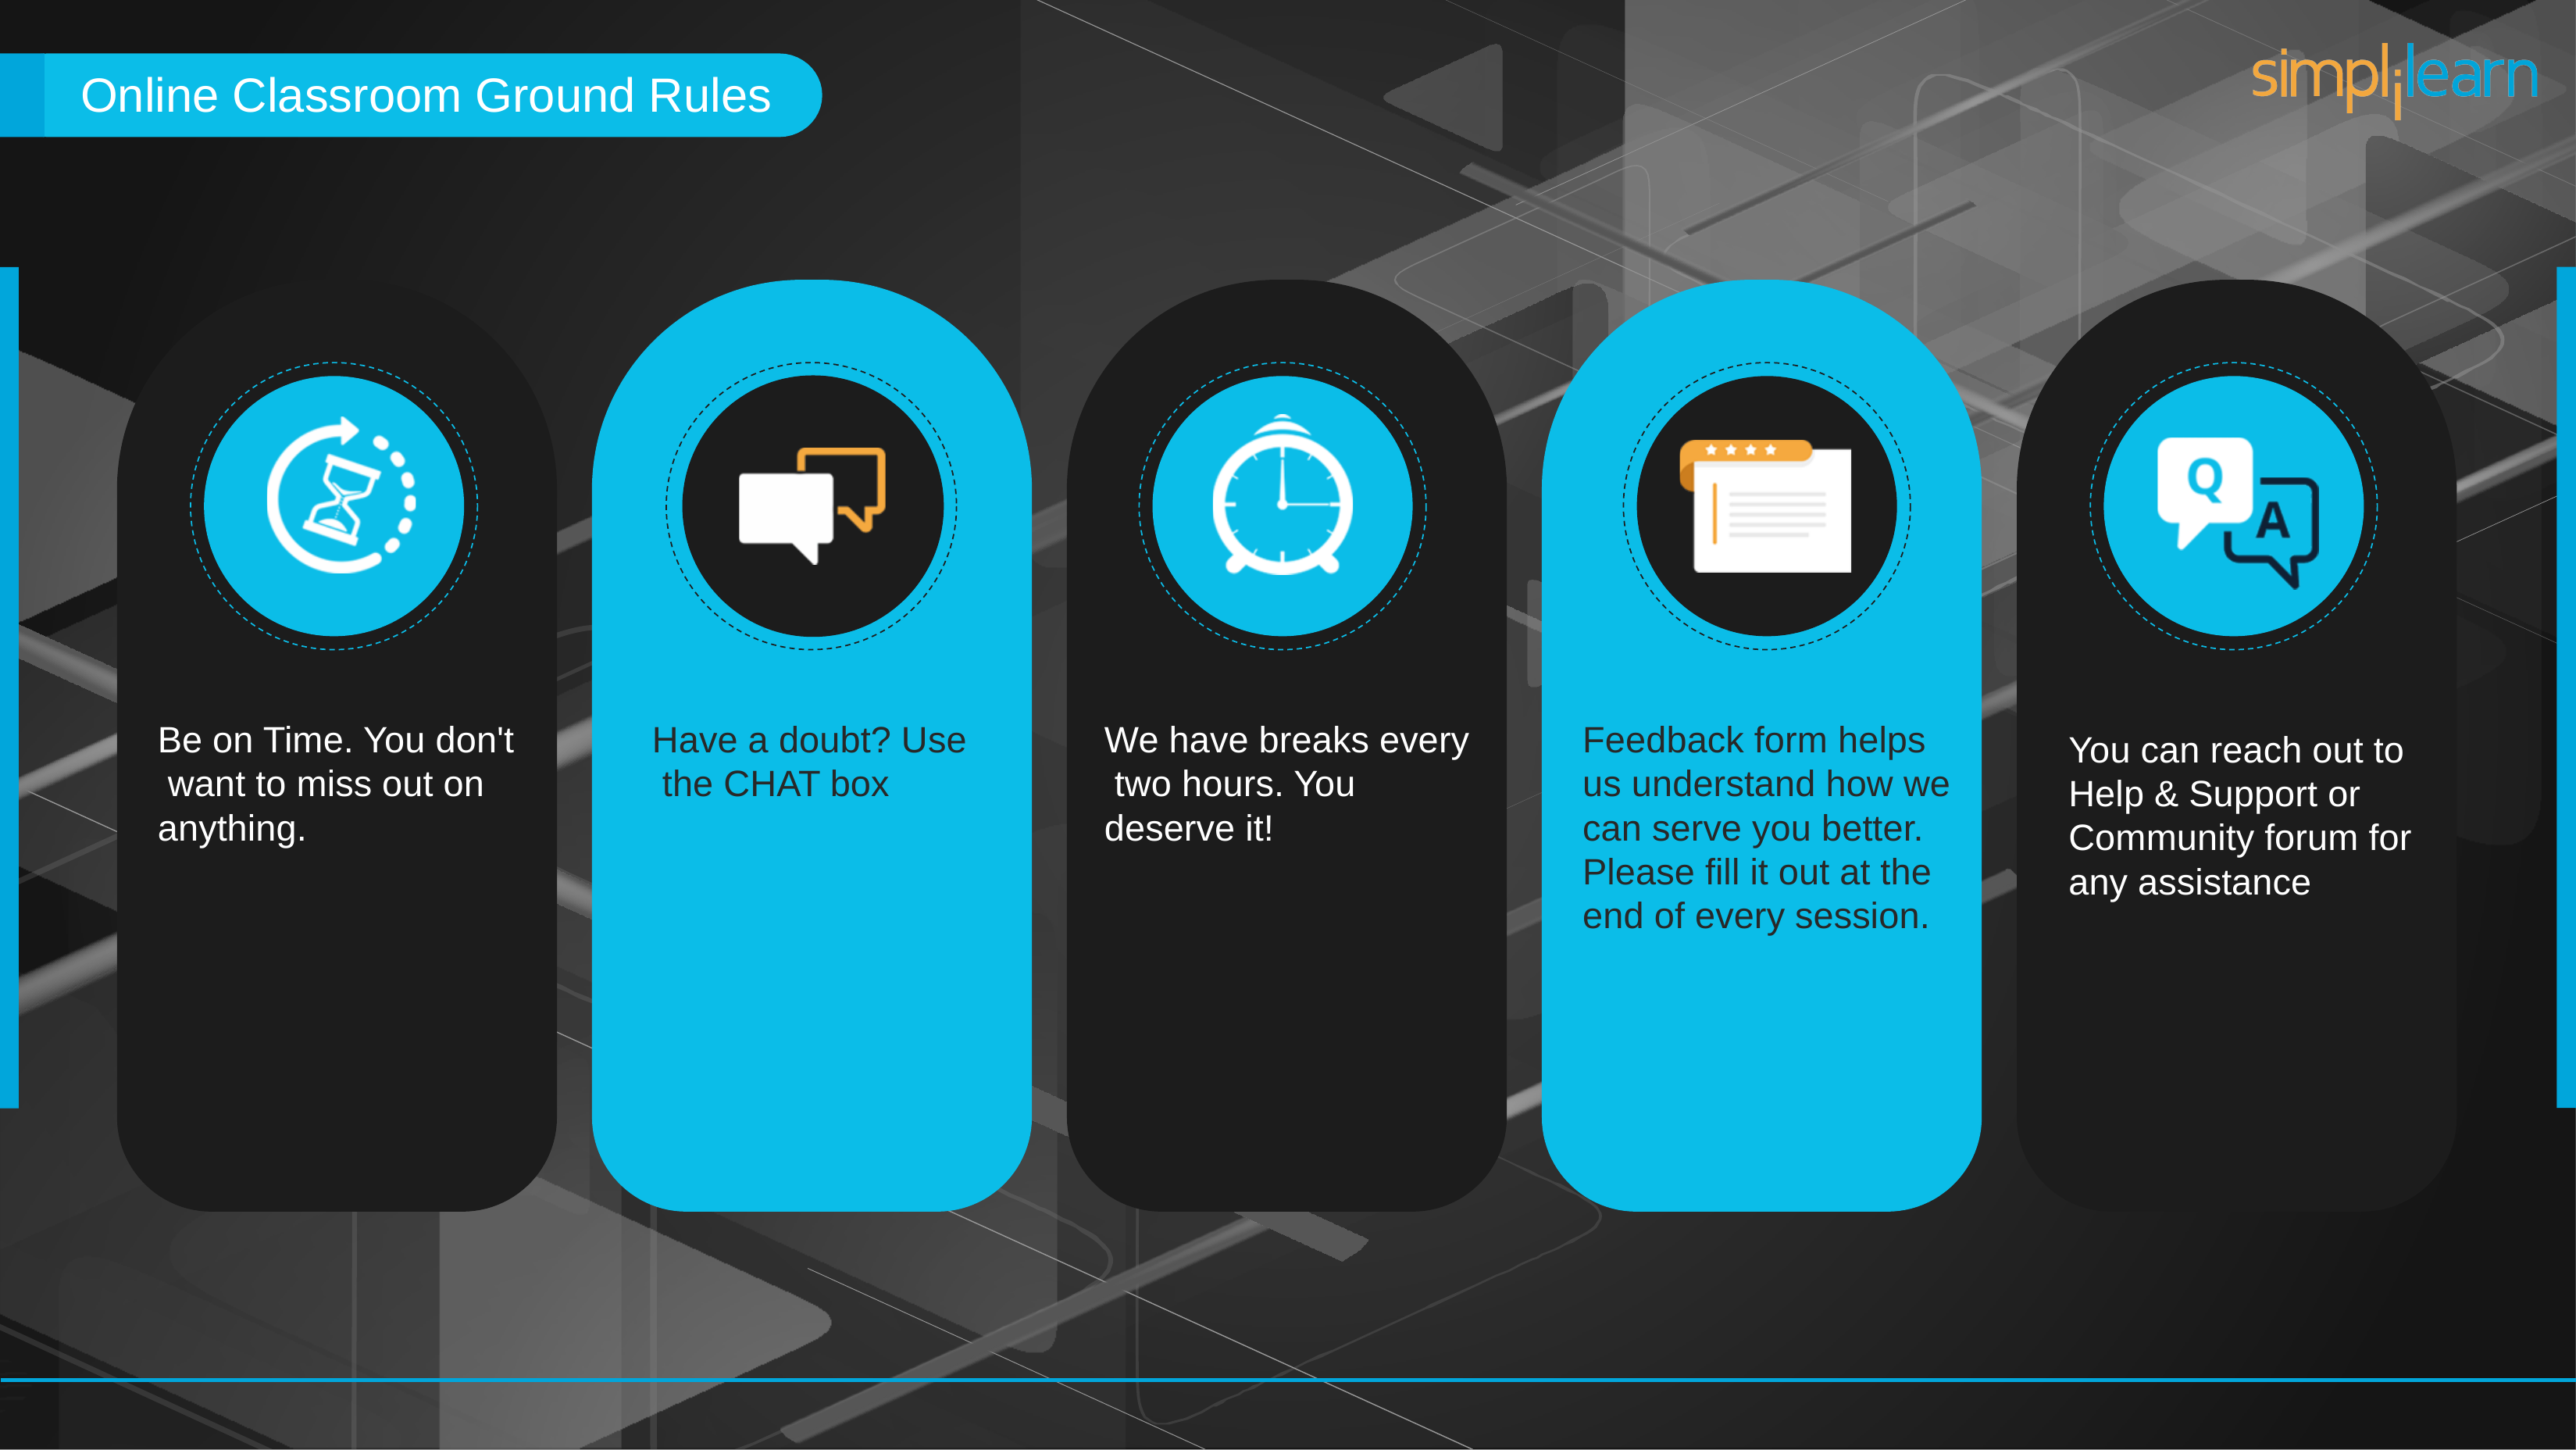

Online Classroom Ground Rules

Be on Time. You don't  want to miss out on  anything.
Have a doubt? Use  the CHAT box
We have breaks every  two hours. You deserve it!
Feedback form helps us understand how we can serve you better. Please fill it out at the end of every session.
You can reach out to
Help & Support or
Community forum for
any assistance